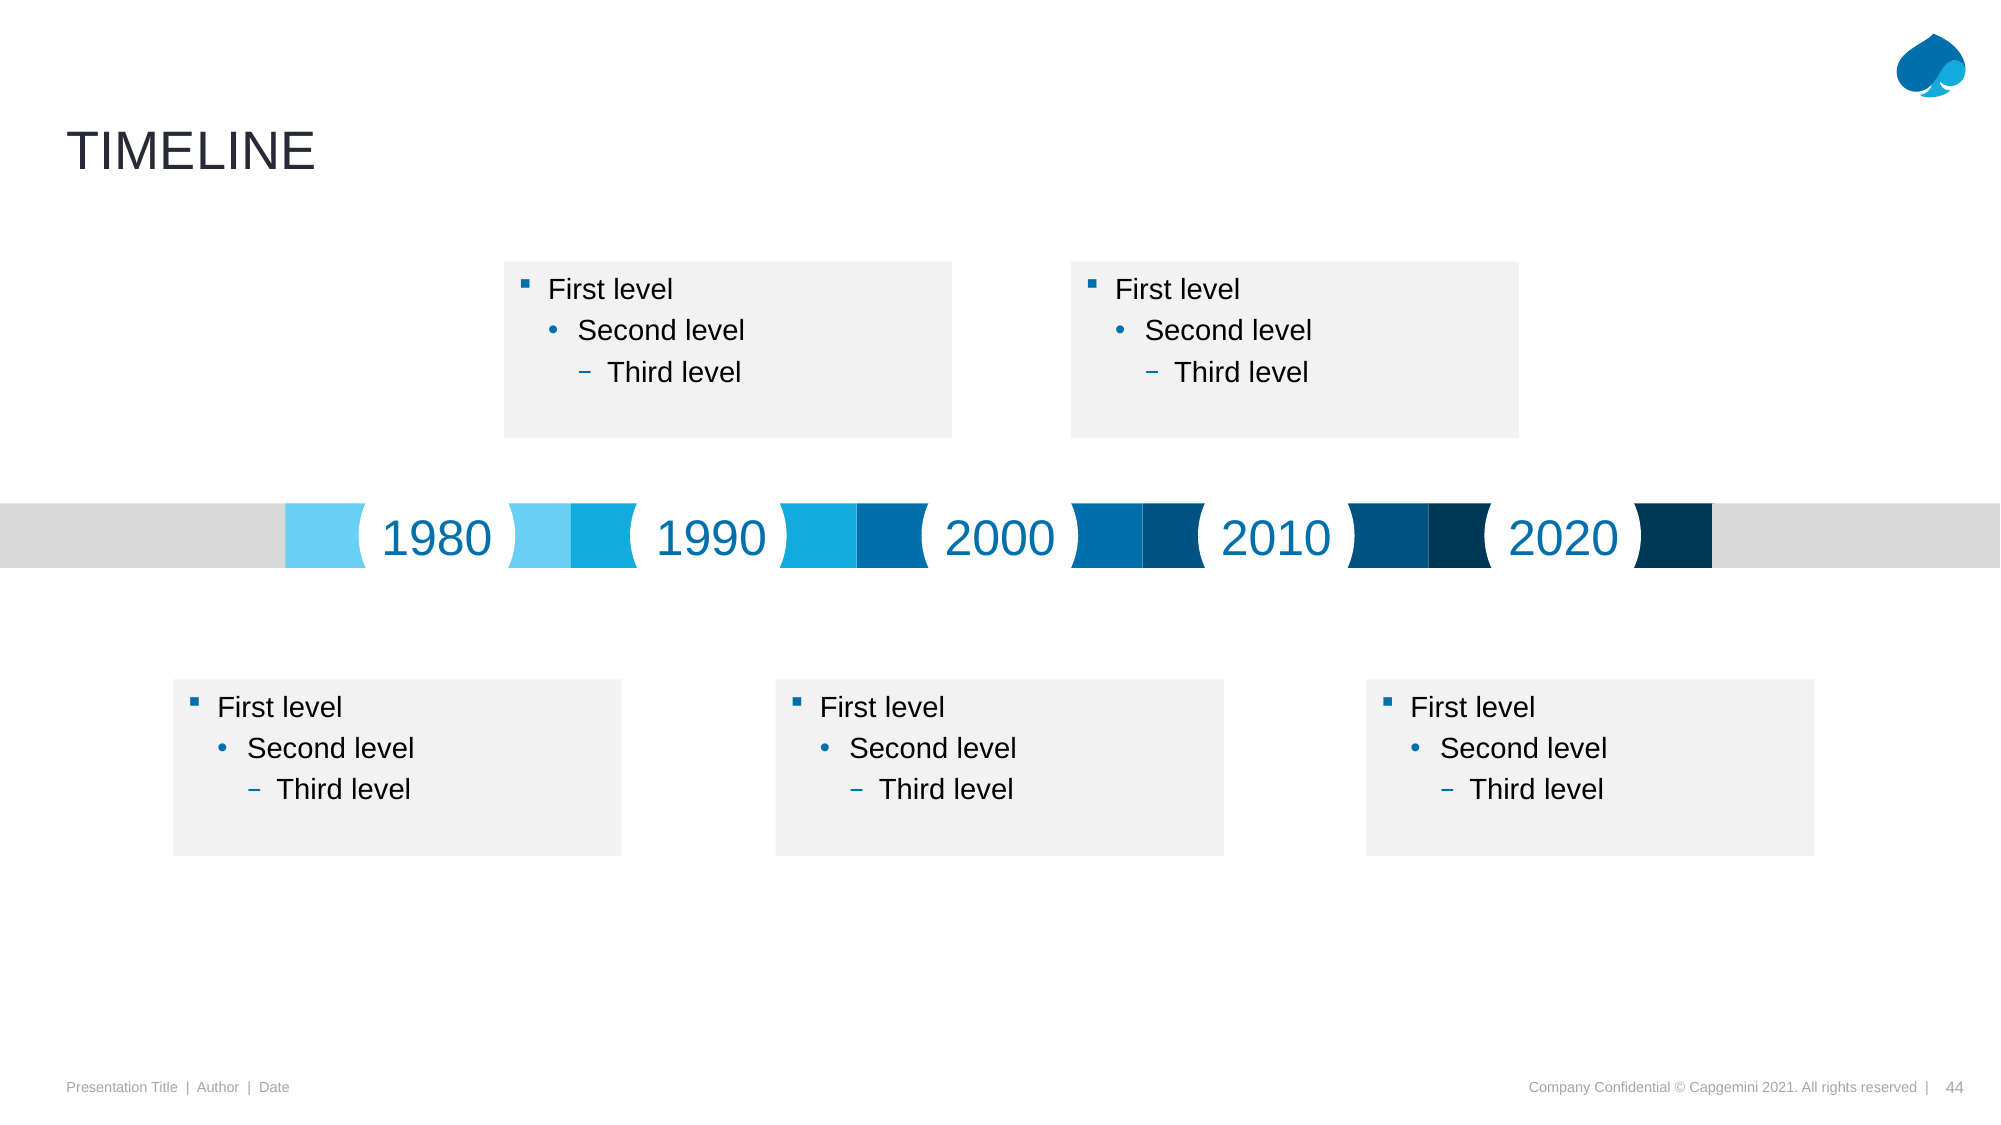

# Timeline
First level
Second level
Third level
First level
Second level
Third level

1980
1990
2000
2010
2020

First level
Second level
Third level
First level
Second level
Third level
First level
Second level
Third level